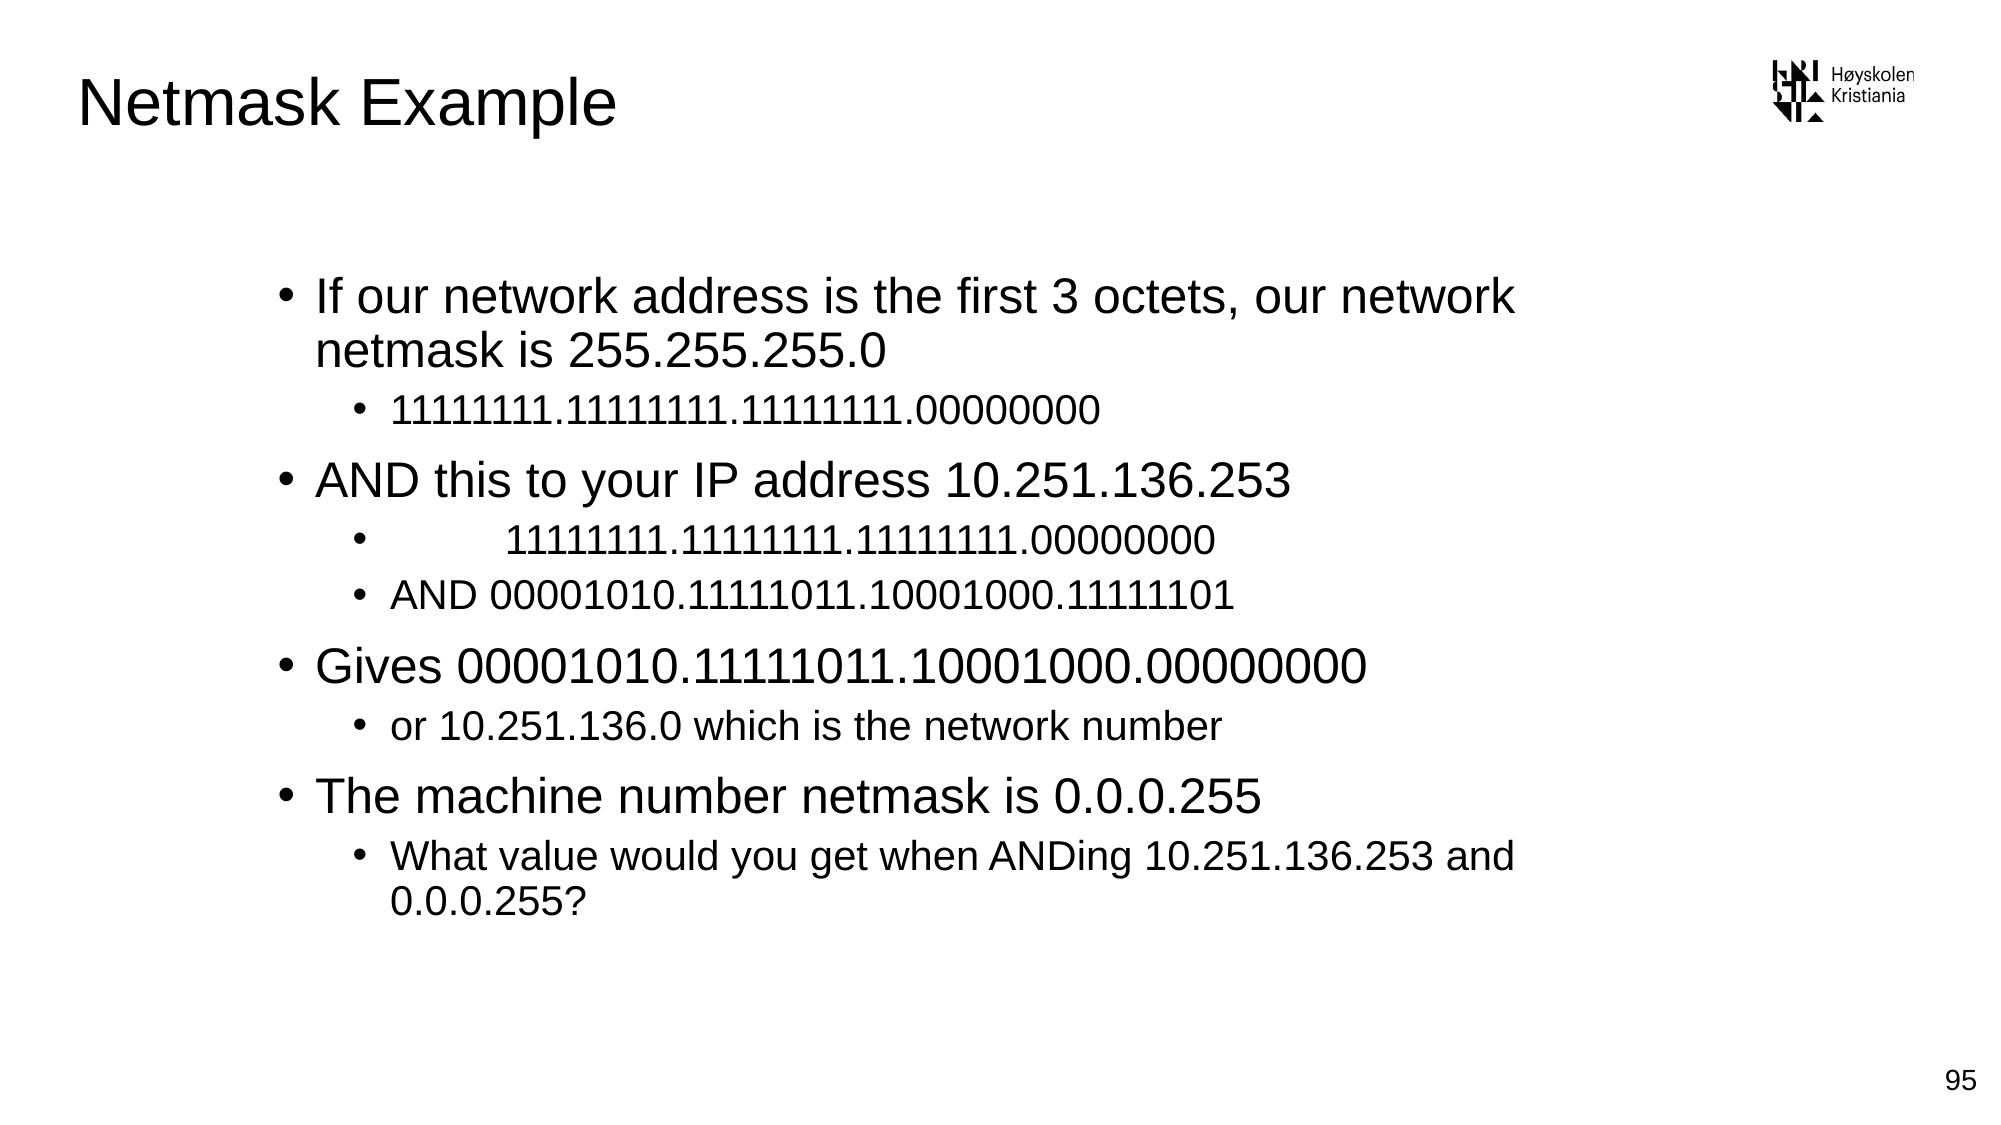

# Netmask Example
If our network address is the first 3 octets, our network netmask is 255.255.255.0
11111111.11111111.11111111.00000000
AND this to your IP address 10.251.136.253
          11111111.11111111.11111111.00000000
AND 00001010.11111011.10001000.11111101
Gives 00001010.11111011.10001000.00000000
or 10.251.136.0 which is the network number
The machine number netmask is 0.0.0.255
What value would you get when ANDing 10.251.136.253 and 0.0.0.255?